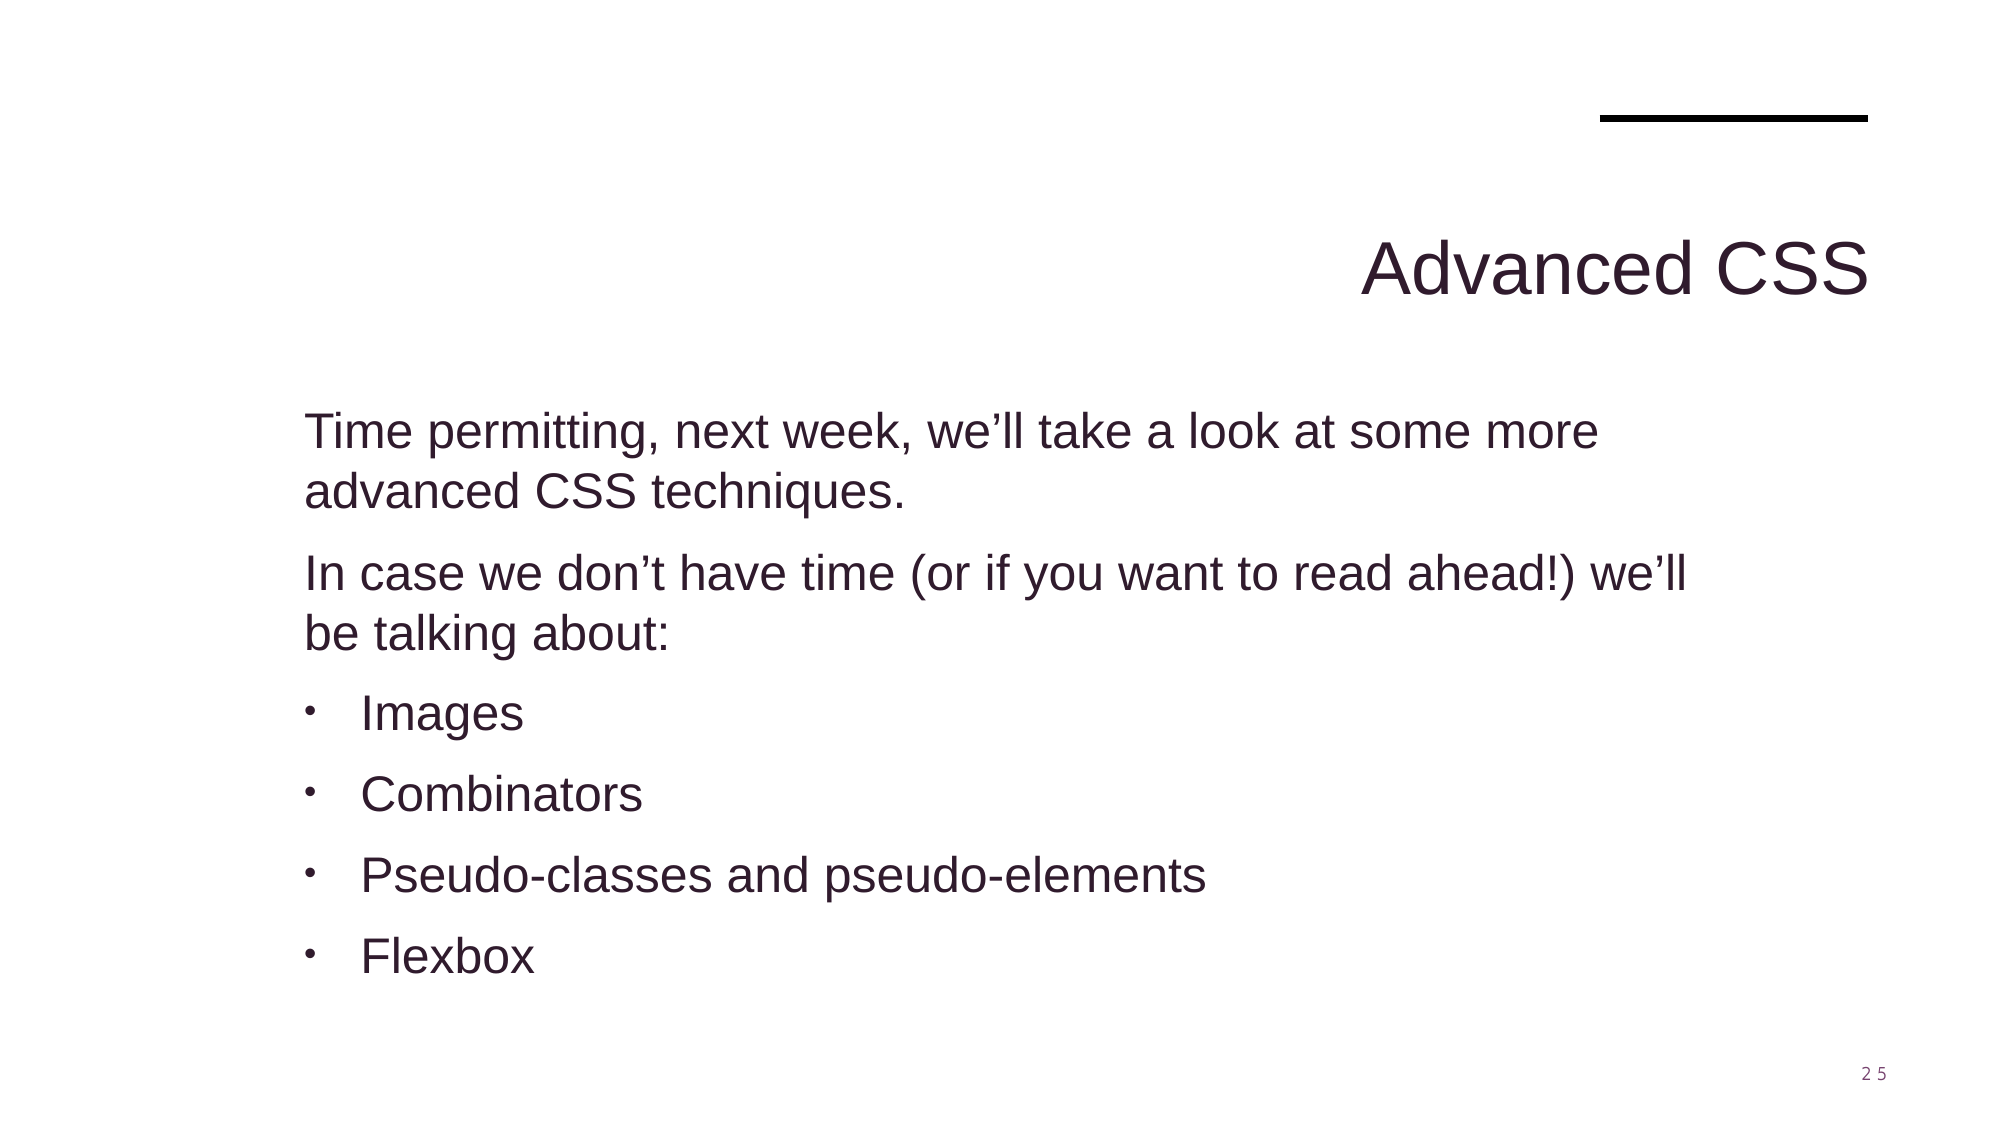

# Advanced CSS
Time permitting, next week, we’ll take a look at some more advanced CSS techniques.
In case we don’t have time (or if you want to read ahead!) we’ll be talking about:
Images
Combinators
Pseudo-classes and pseudo-elements
Flexbox
25